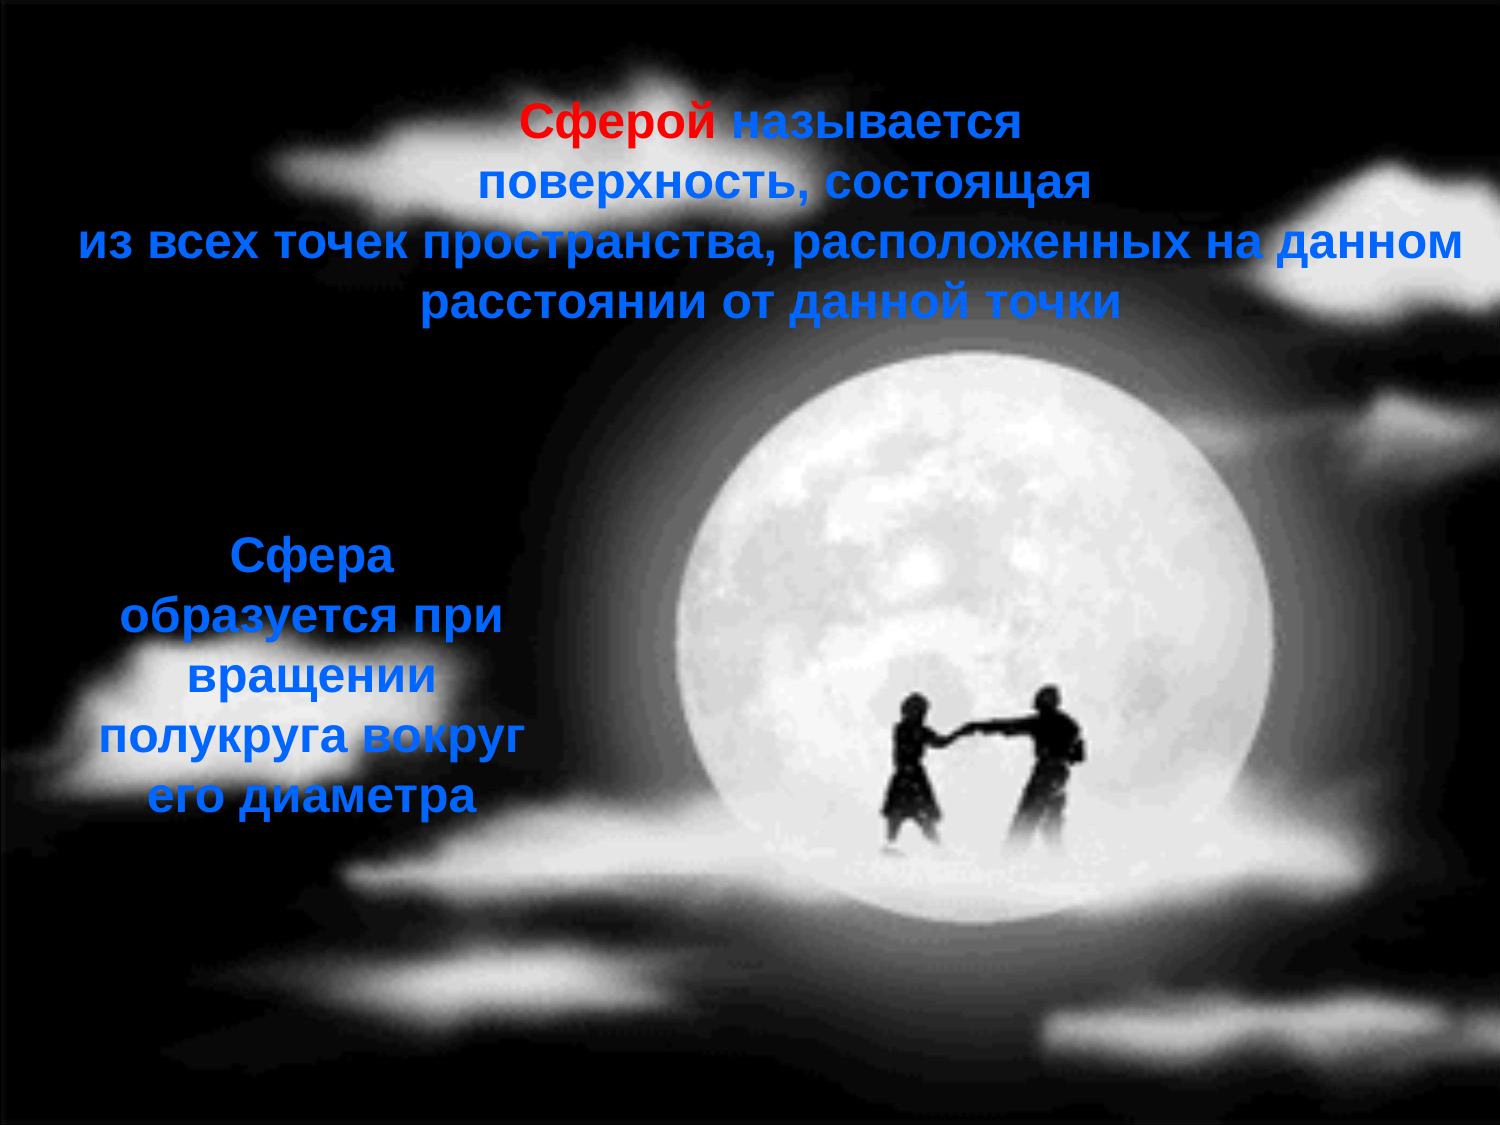

Сферой называется
  поверхность, состоящая
из всех точек пространства, расположенных на данном
расстоянии от данной точки
Сфера образуется при вращении полукруга вокруг его диаметра